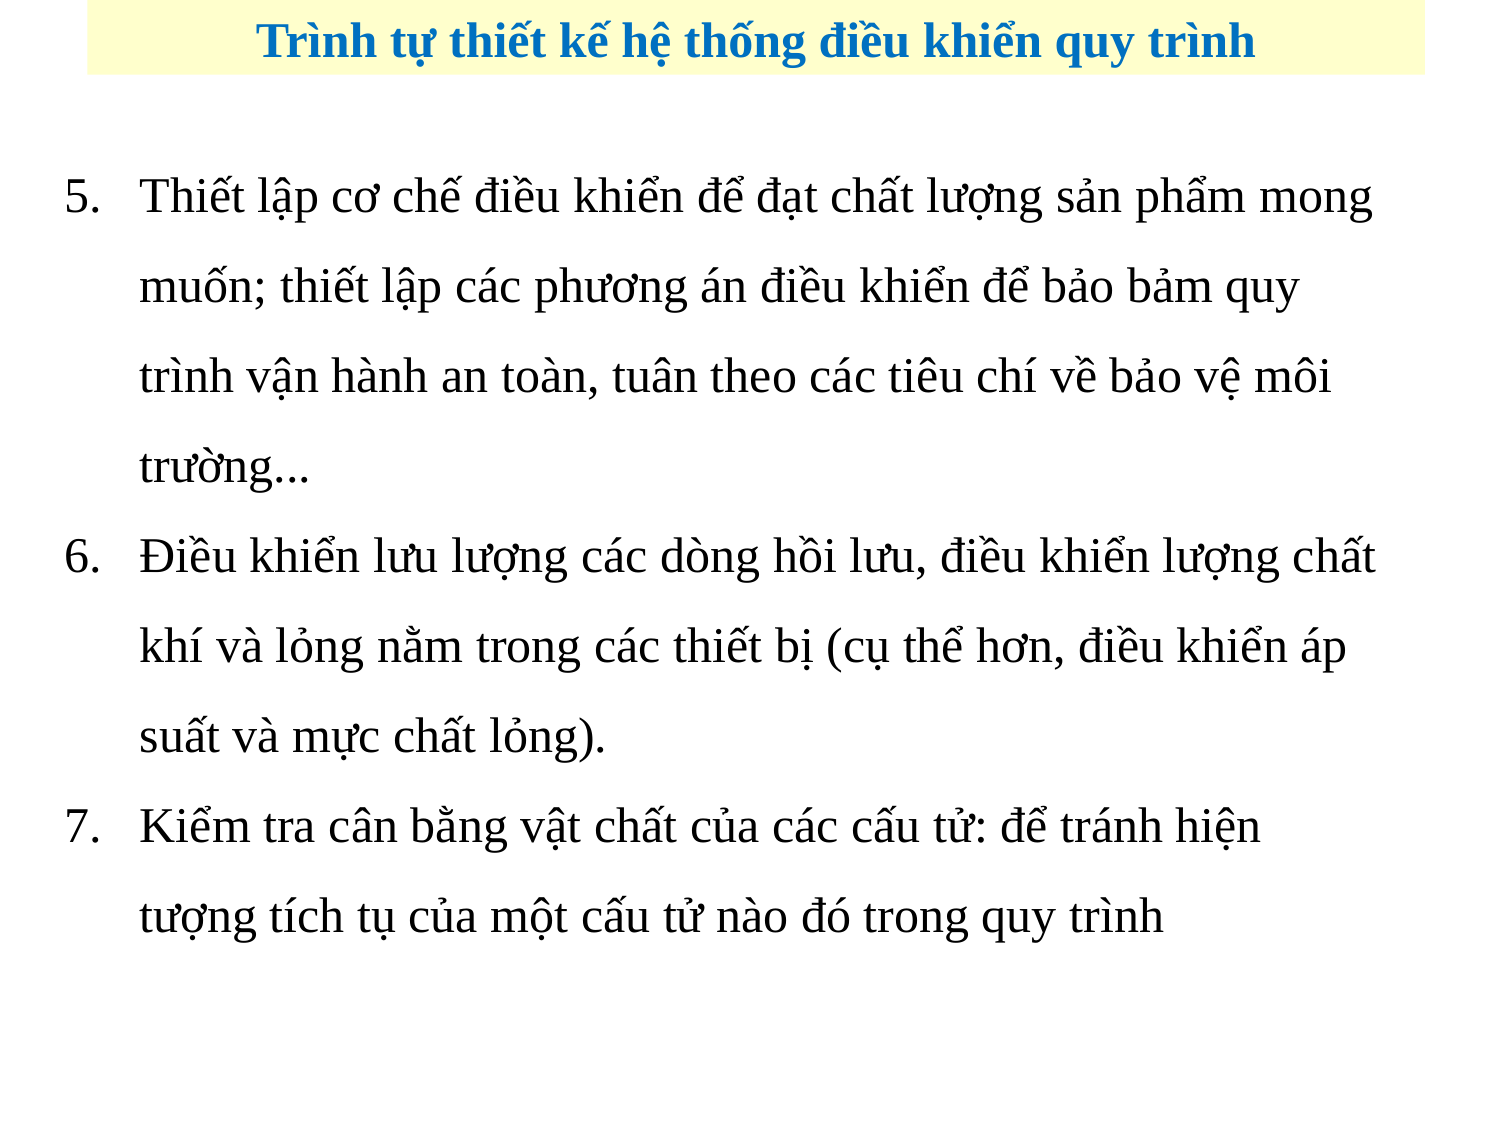

Trình tự thiết kế hệ thống điều khiển quy trình
Thiết lập cơ chế điều khiển để đạt chất lượng sản phẩm mong muốn; thiết lập các phương án điều khiển để bảo bảm quy trình vận hành an toàn, tuân theo các tiêu chí về bảo vệ môi trường...
Điều khiển lưu lượng các dòng hồi lưu, điều khiển lượng chất khí và lỏng nằm trong các thiết bị (cụ thể hơn, điều khiển áp suất và mực chất lỏng).
Kiểm tra cân bằng vật chất của các cấu tử: để tránh hiện tượng tích tụ của một cấu tử nào đó trong quy trình